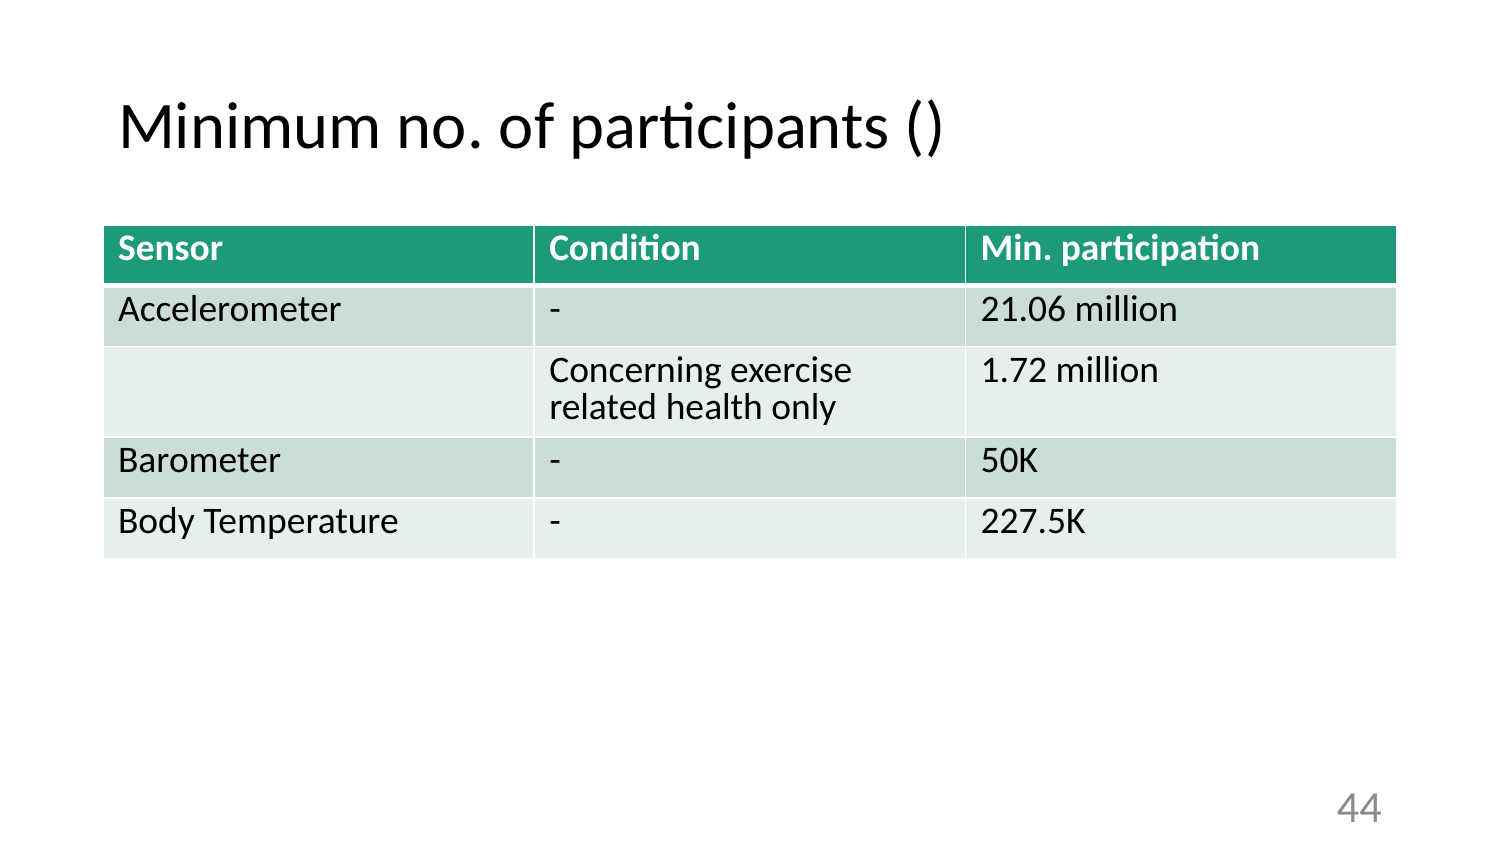

# Minimum no. of participants ()
| Sensor | Condition | Min. participation |
| --- | --- | --- |
| Accelerometer | - | 21.06 million |
|  | Concerning exercise related health only | 1.72 million |
| Barometer | - | 50K |
| Body Temperature | - | 227.5K |
44